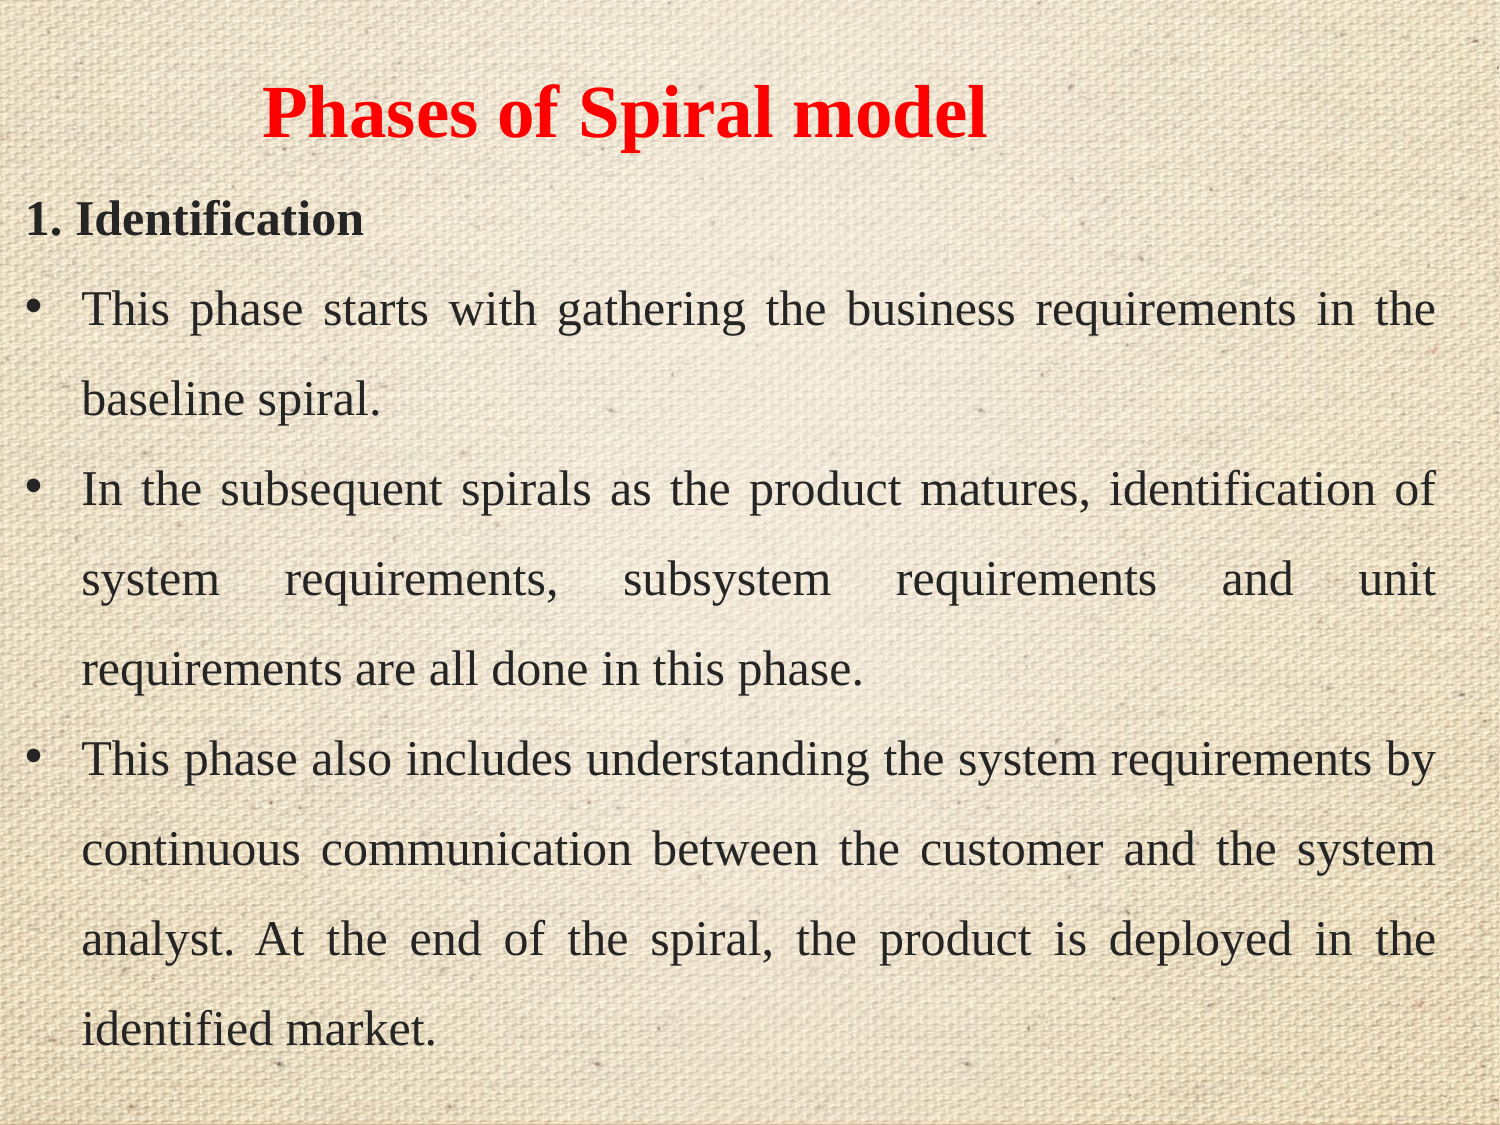

# Phases of Spiral model
1. Identification
This phase starts with gathering the business requirements in the baseline spiral.
In the subsequent spirals as the product matures, identification of system requirements, subsystem requirements and unit requirements are all done in this phase.
This phase also includes understanding the system requirements by continuous communication between the customer and the system analyst. At the end of the spiral, the product is deployed in the identified market.